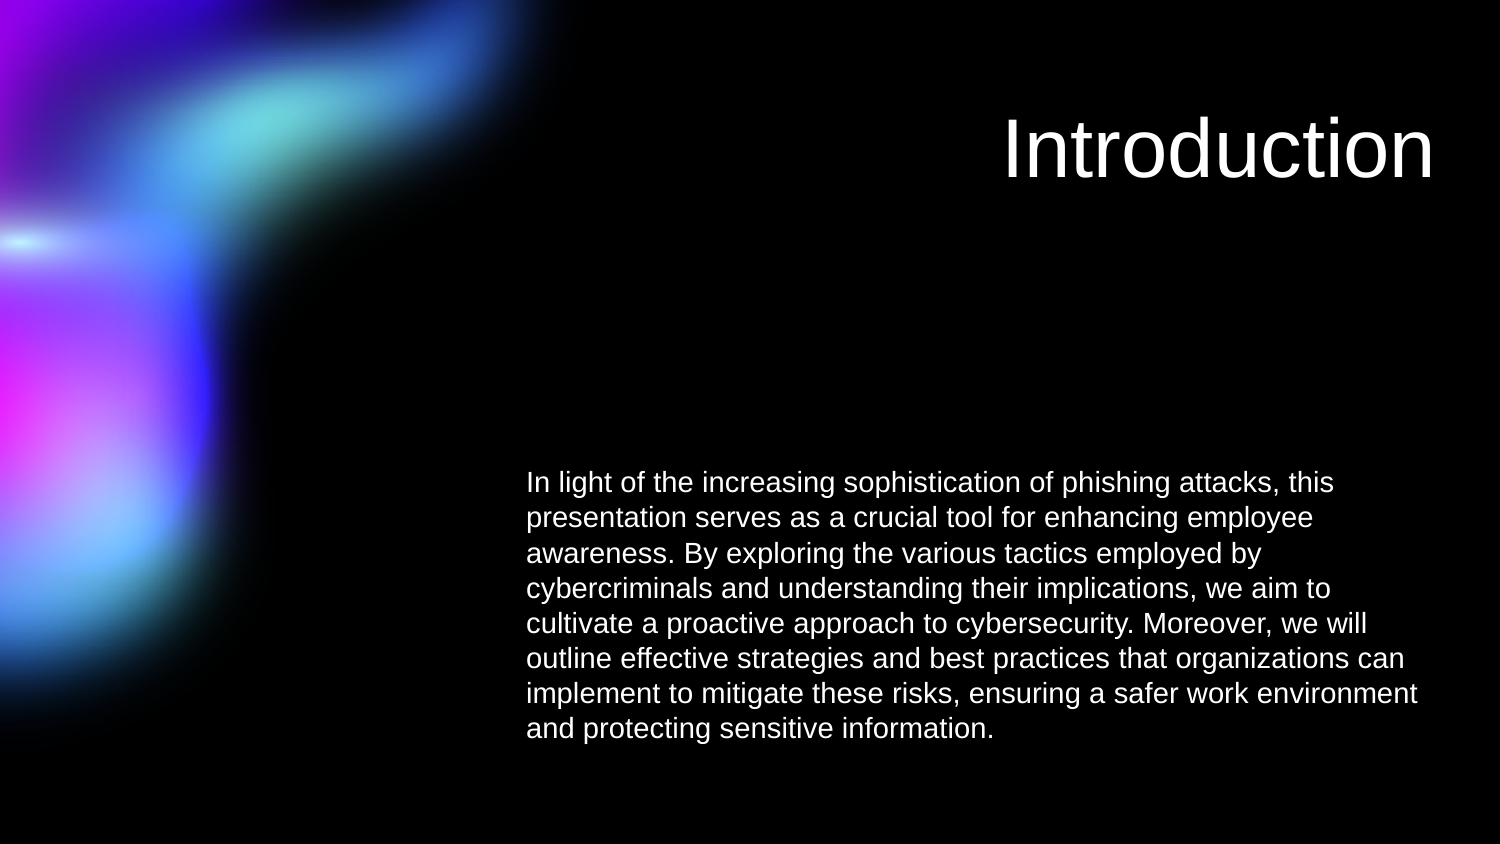

# Introduction
In light of the increasing sophistication of phishing attacks, this presentation serves as a crucial tool for enhancing employee awareness. By exploring the various tactics employed by cybercriminals and understanding their implications, we aim to cultivate a proactive approach to cybersecurity. Moreover, we will outline effective strategies and best practices that organizations can implement to mitigate these risks, ensuring a safer work environment and protecting sensitive information.